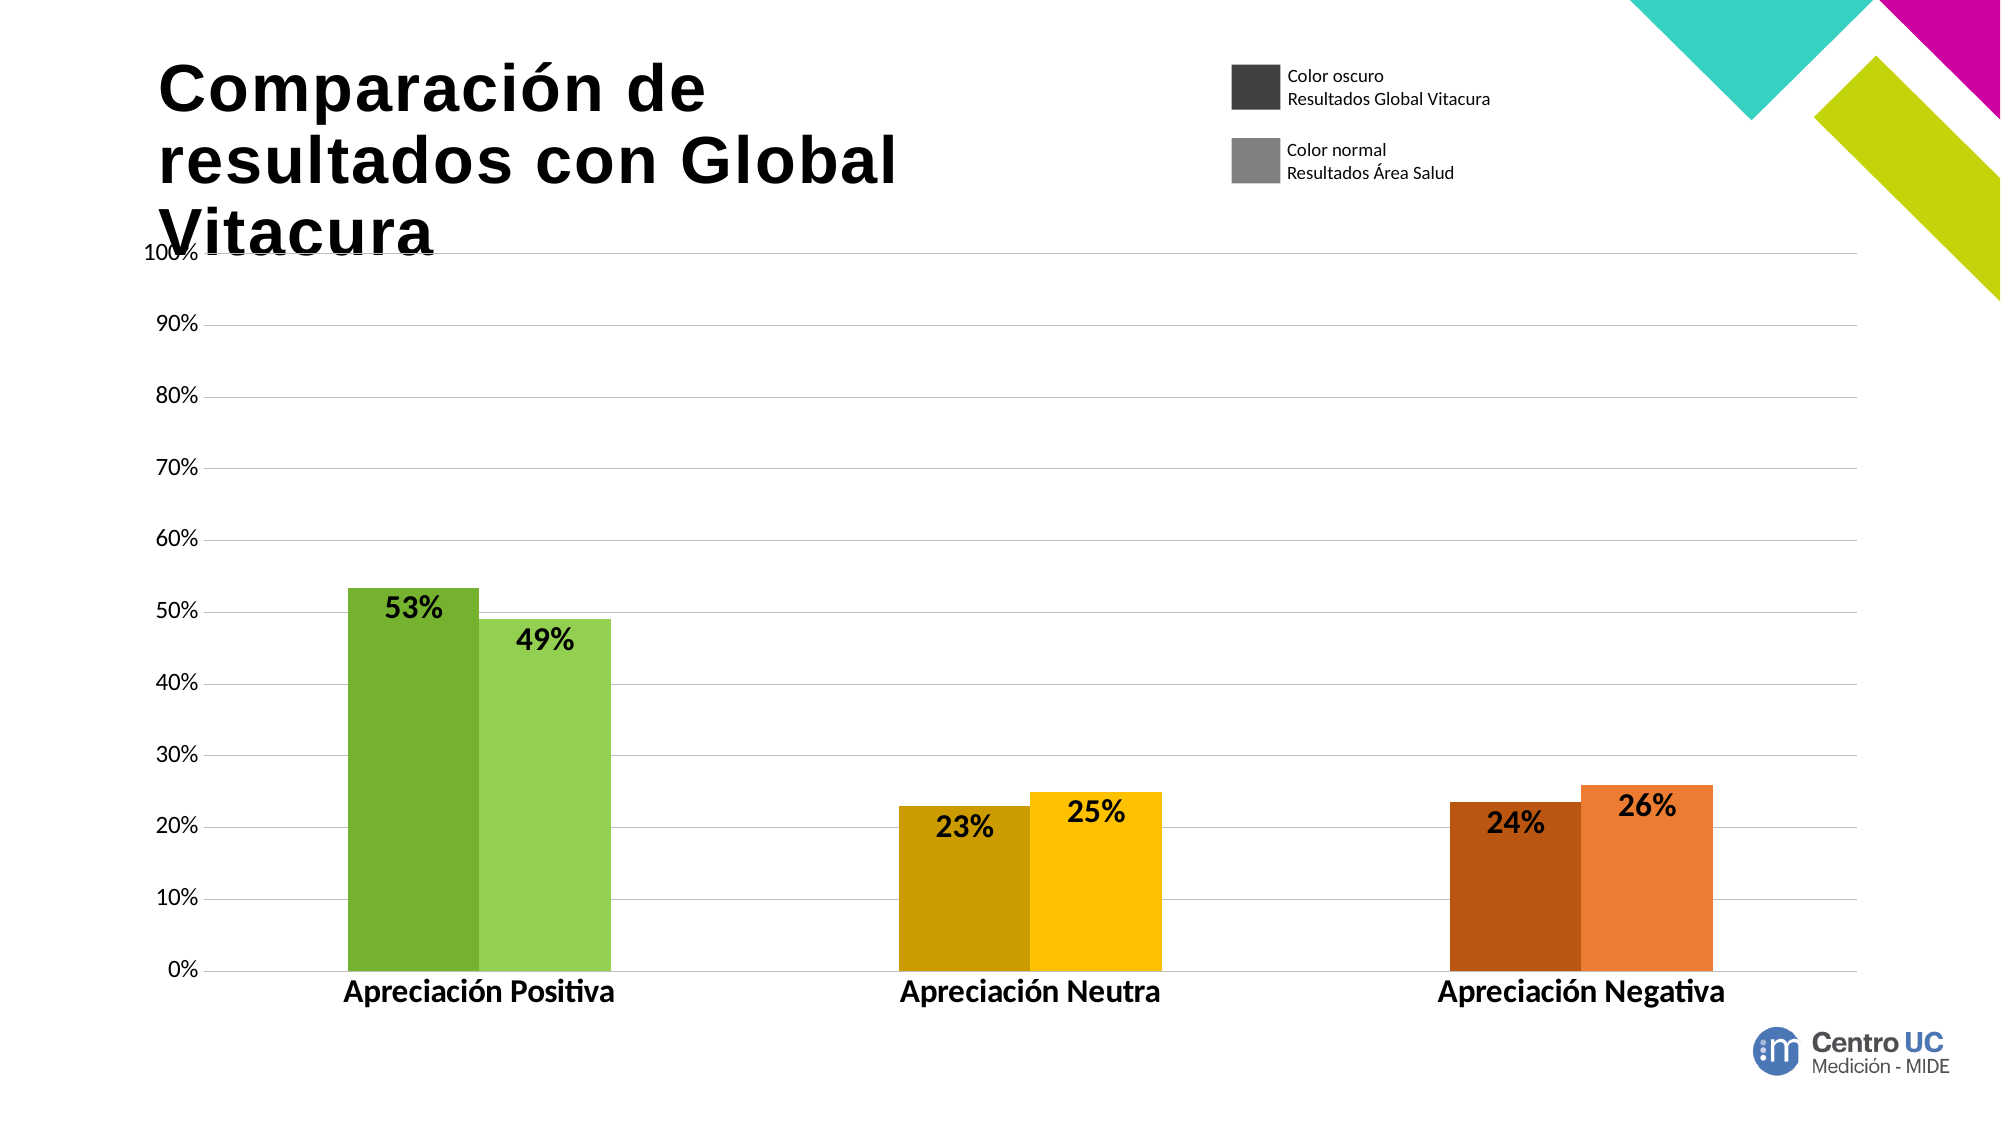

# Comparación de resultados con Global Vitacura
Color oscuro
Resultados Global Vitacura

Color normal
Resultados Área Salud

### Chart

| Category | Área | Área madre |
|---|---|---|
| Apreciación Positiva | 0.5347620400862574 | 0.49072753209700426 |
| Apreciación Neutra | 0.22991925912305045 | 0.25045852863256574 |
| Apreciación Negativa | 0.23531870079069223 | 0.25881393927043 |